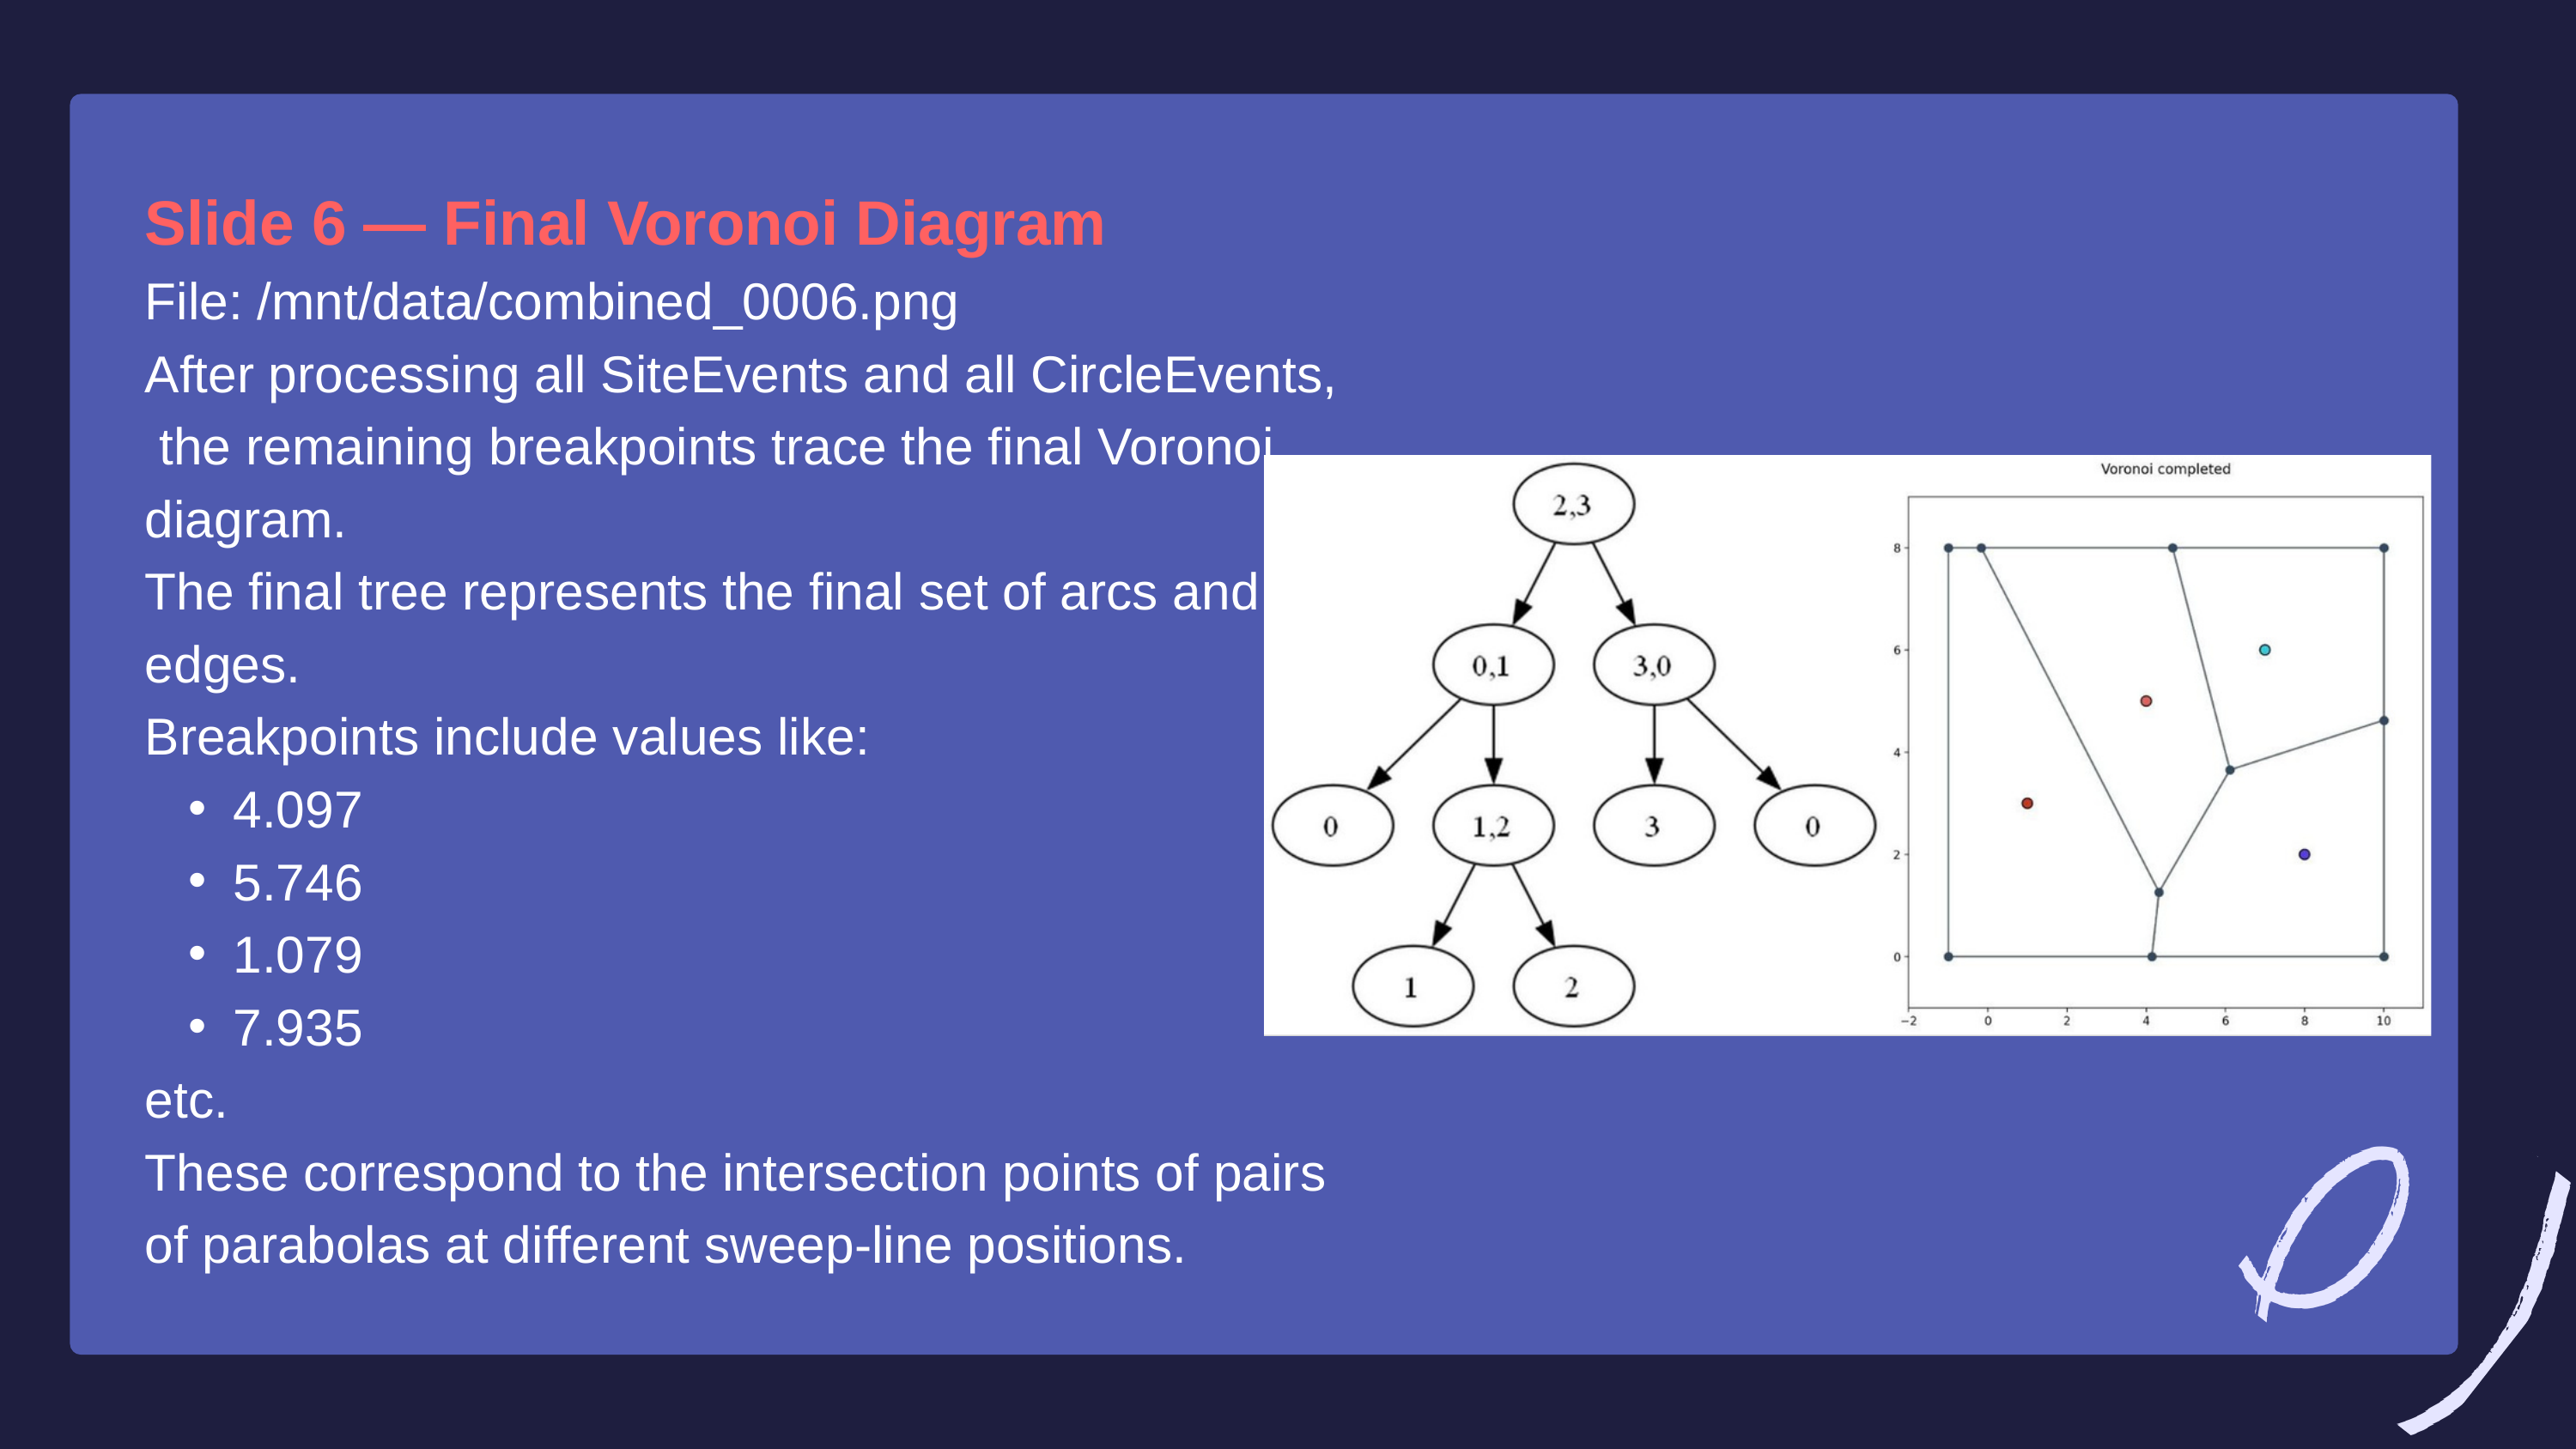

Slide 6 — Final Voronoi Diagram
File: /mnt/data/combined_0006.png
After processing all SiteEvents and all CircleEvents,
 the remaining breakpoints trace the final Voronoi diagram.
The final tree represents the final set of arcs and edges.
Breakpoints include values like:
4.097
5.746
1.079
7.935
etc.
These correspond to the intersection points of pairs of parabolas at different sweep-line positions.